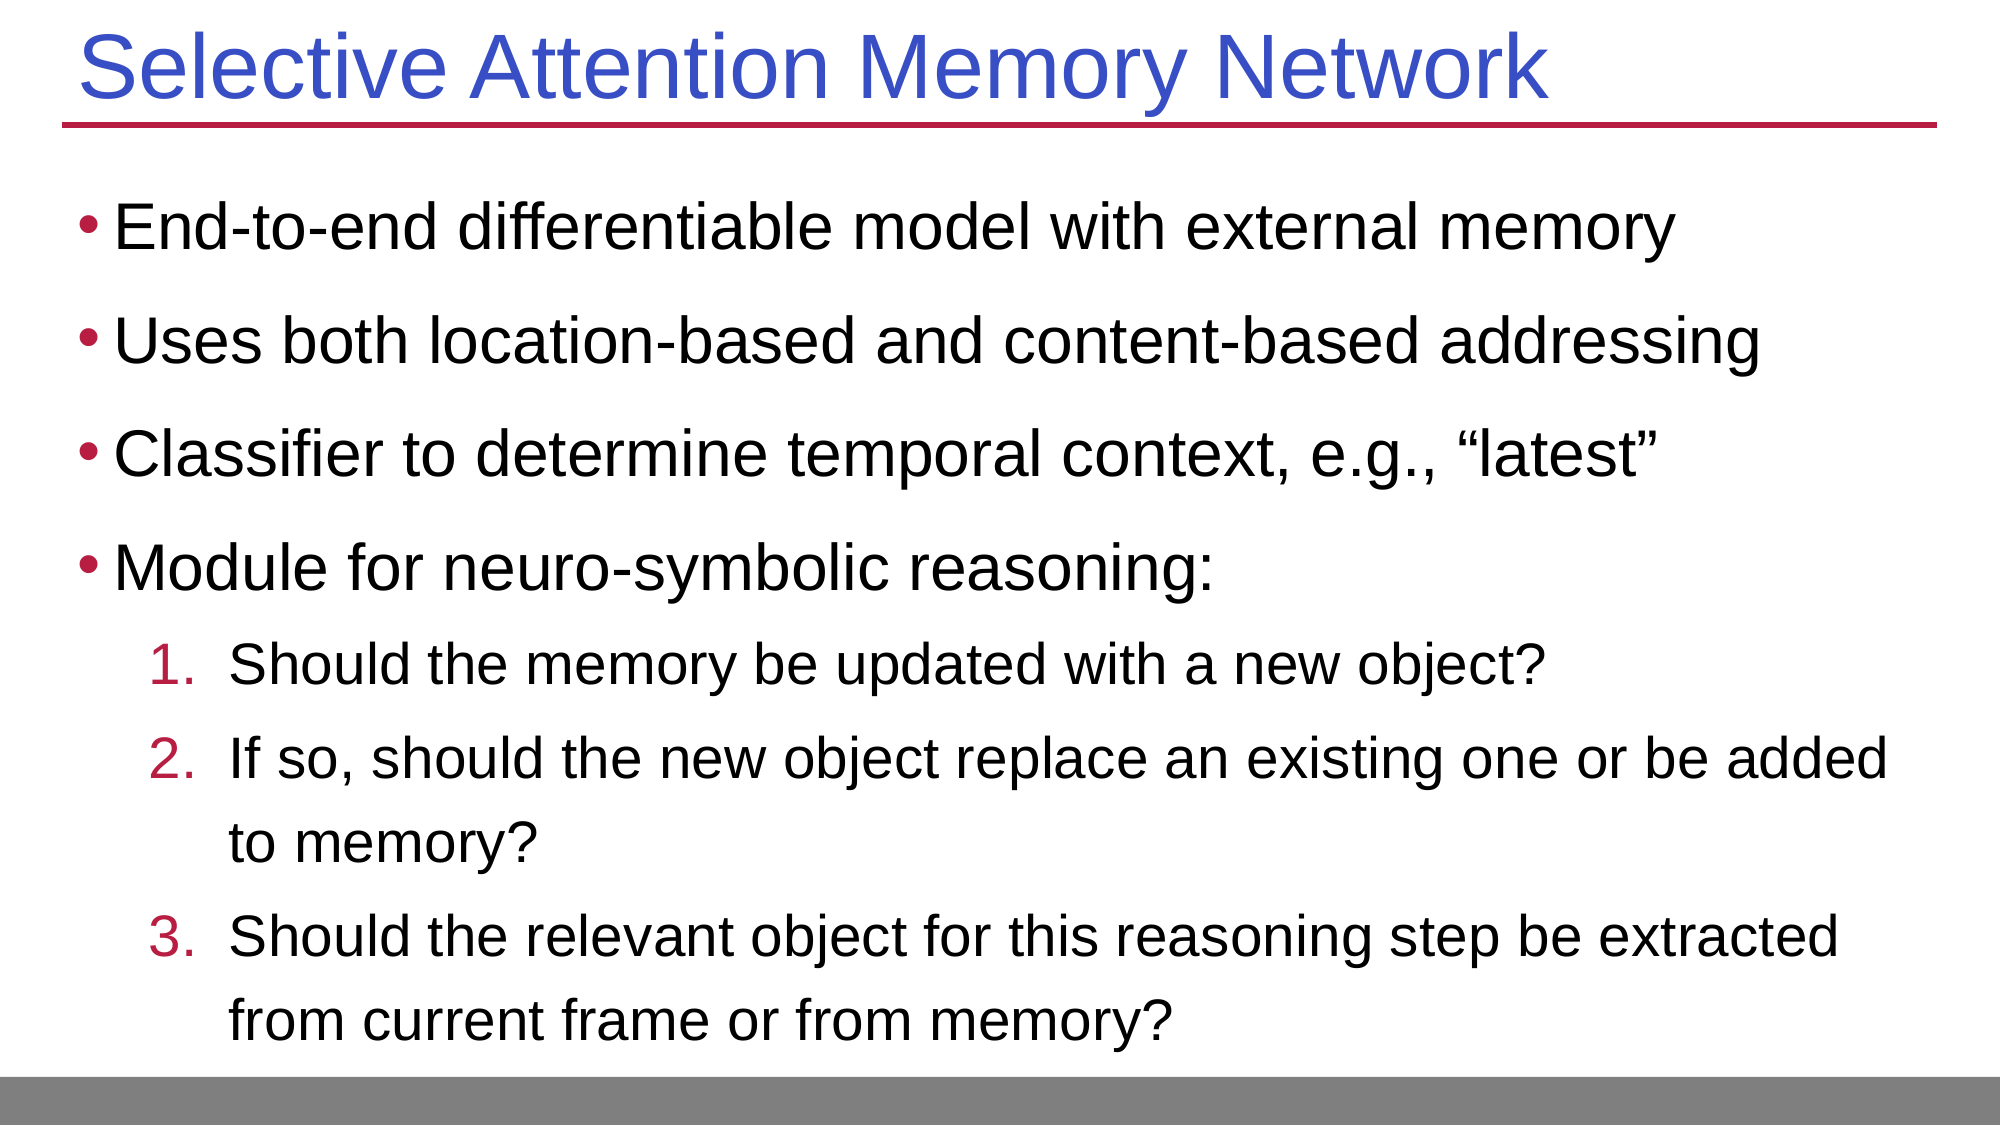

# Selective Attention Memory Network
End-to-end differentiable model with external memory
Uses both location-based and content-based addressing
Classifier to determine temporal context, e.g., “latest”
Module for neuro-symbolic reasoning:
Should the memory be updated with a new object?
If so, should the new object replace an existing one or be added to memory?
Should the relevant object for this reasoning step be extracted from current frame or from memory?